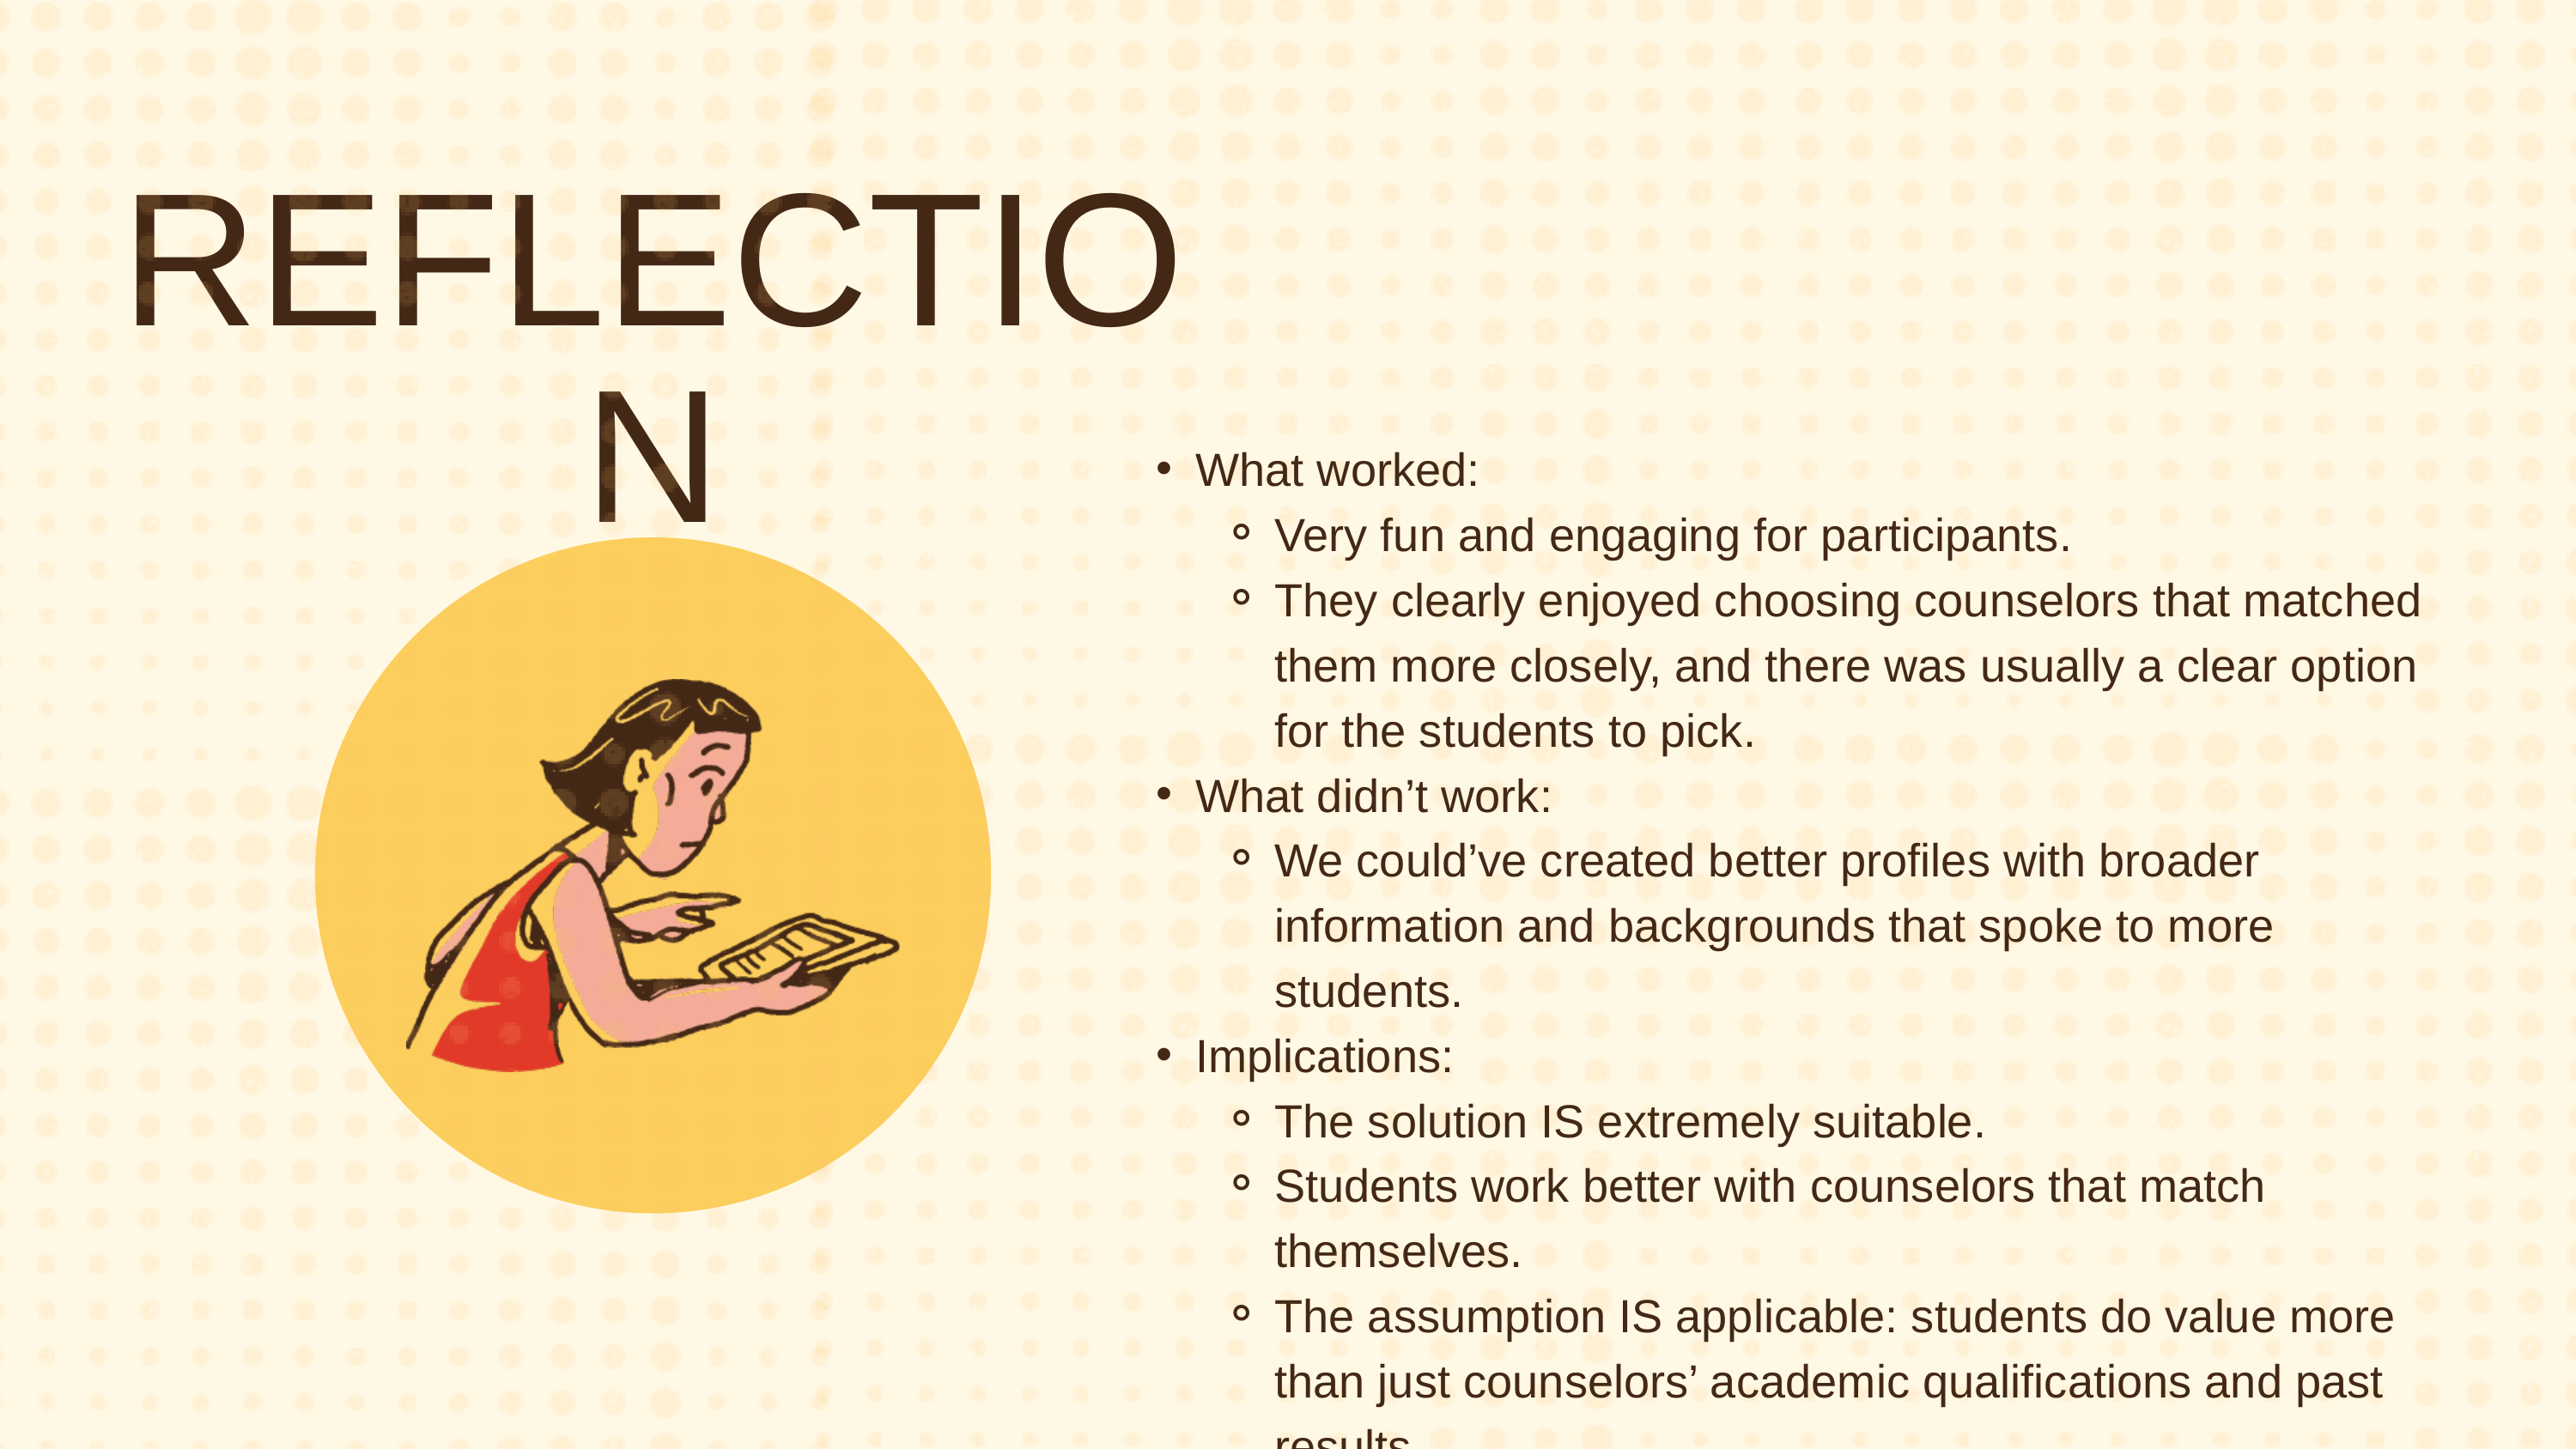

REFLECTION
What worked:
Very fun and engaging for participants.
They clearly enjoyed choosing counselors that matched them more closely, and there was usually a clear option for the students to pick.
What didn’t work:
We could’ve created better profiles with broader information and backgrounds that spoke to more students.
Implications:
The solution IS extremely suitable.
Students work better with counselors that match themselves.
The assumption IS applicable: students do value more than just counselors’ academic qualifications and past results.